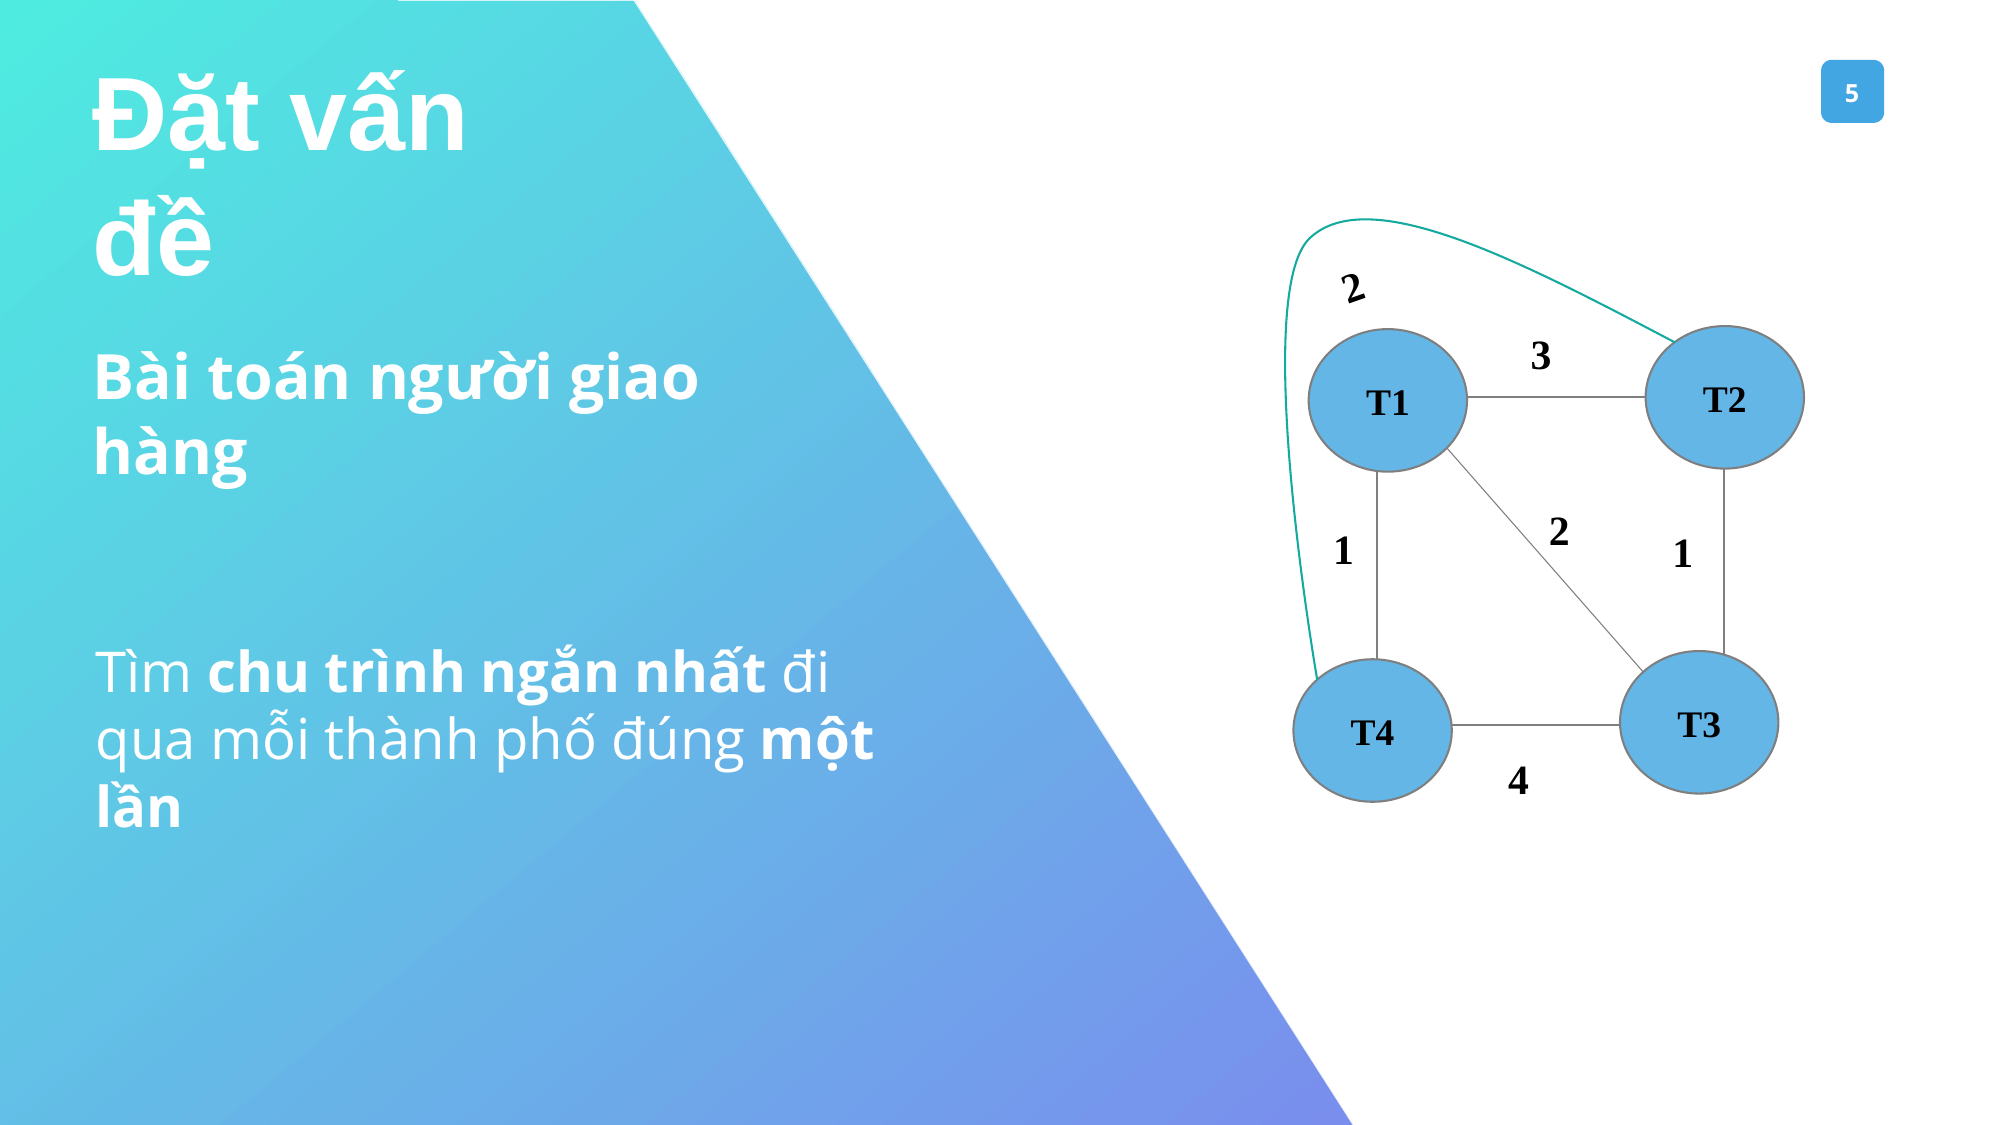

Đặt vấn đề

2
3
T2
T1

2
1
1
T3
T4
4
Bài toán người giao hàng
Tìm chu trình ngắn nhất đi qua mỗi thành phố đúng một lần